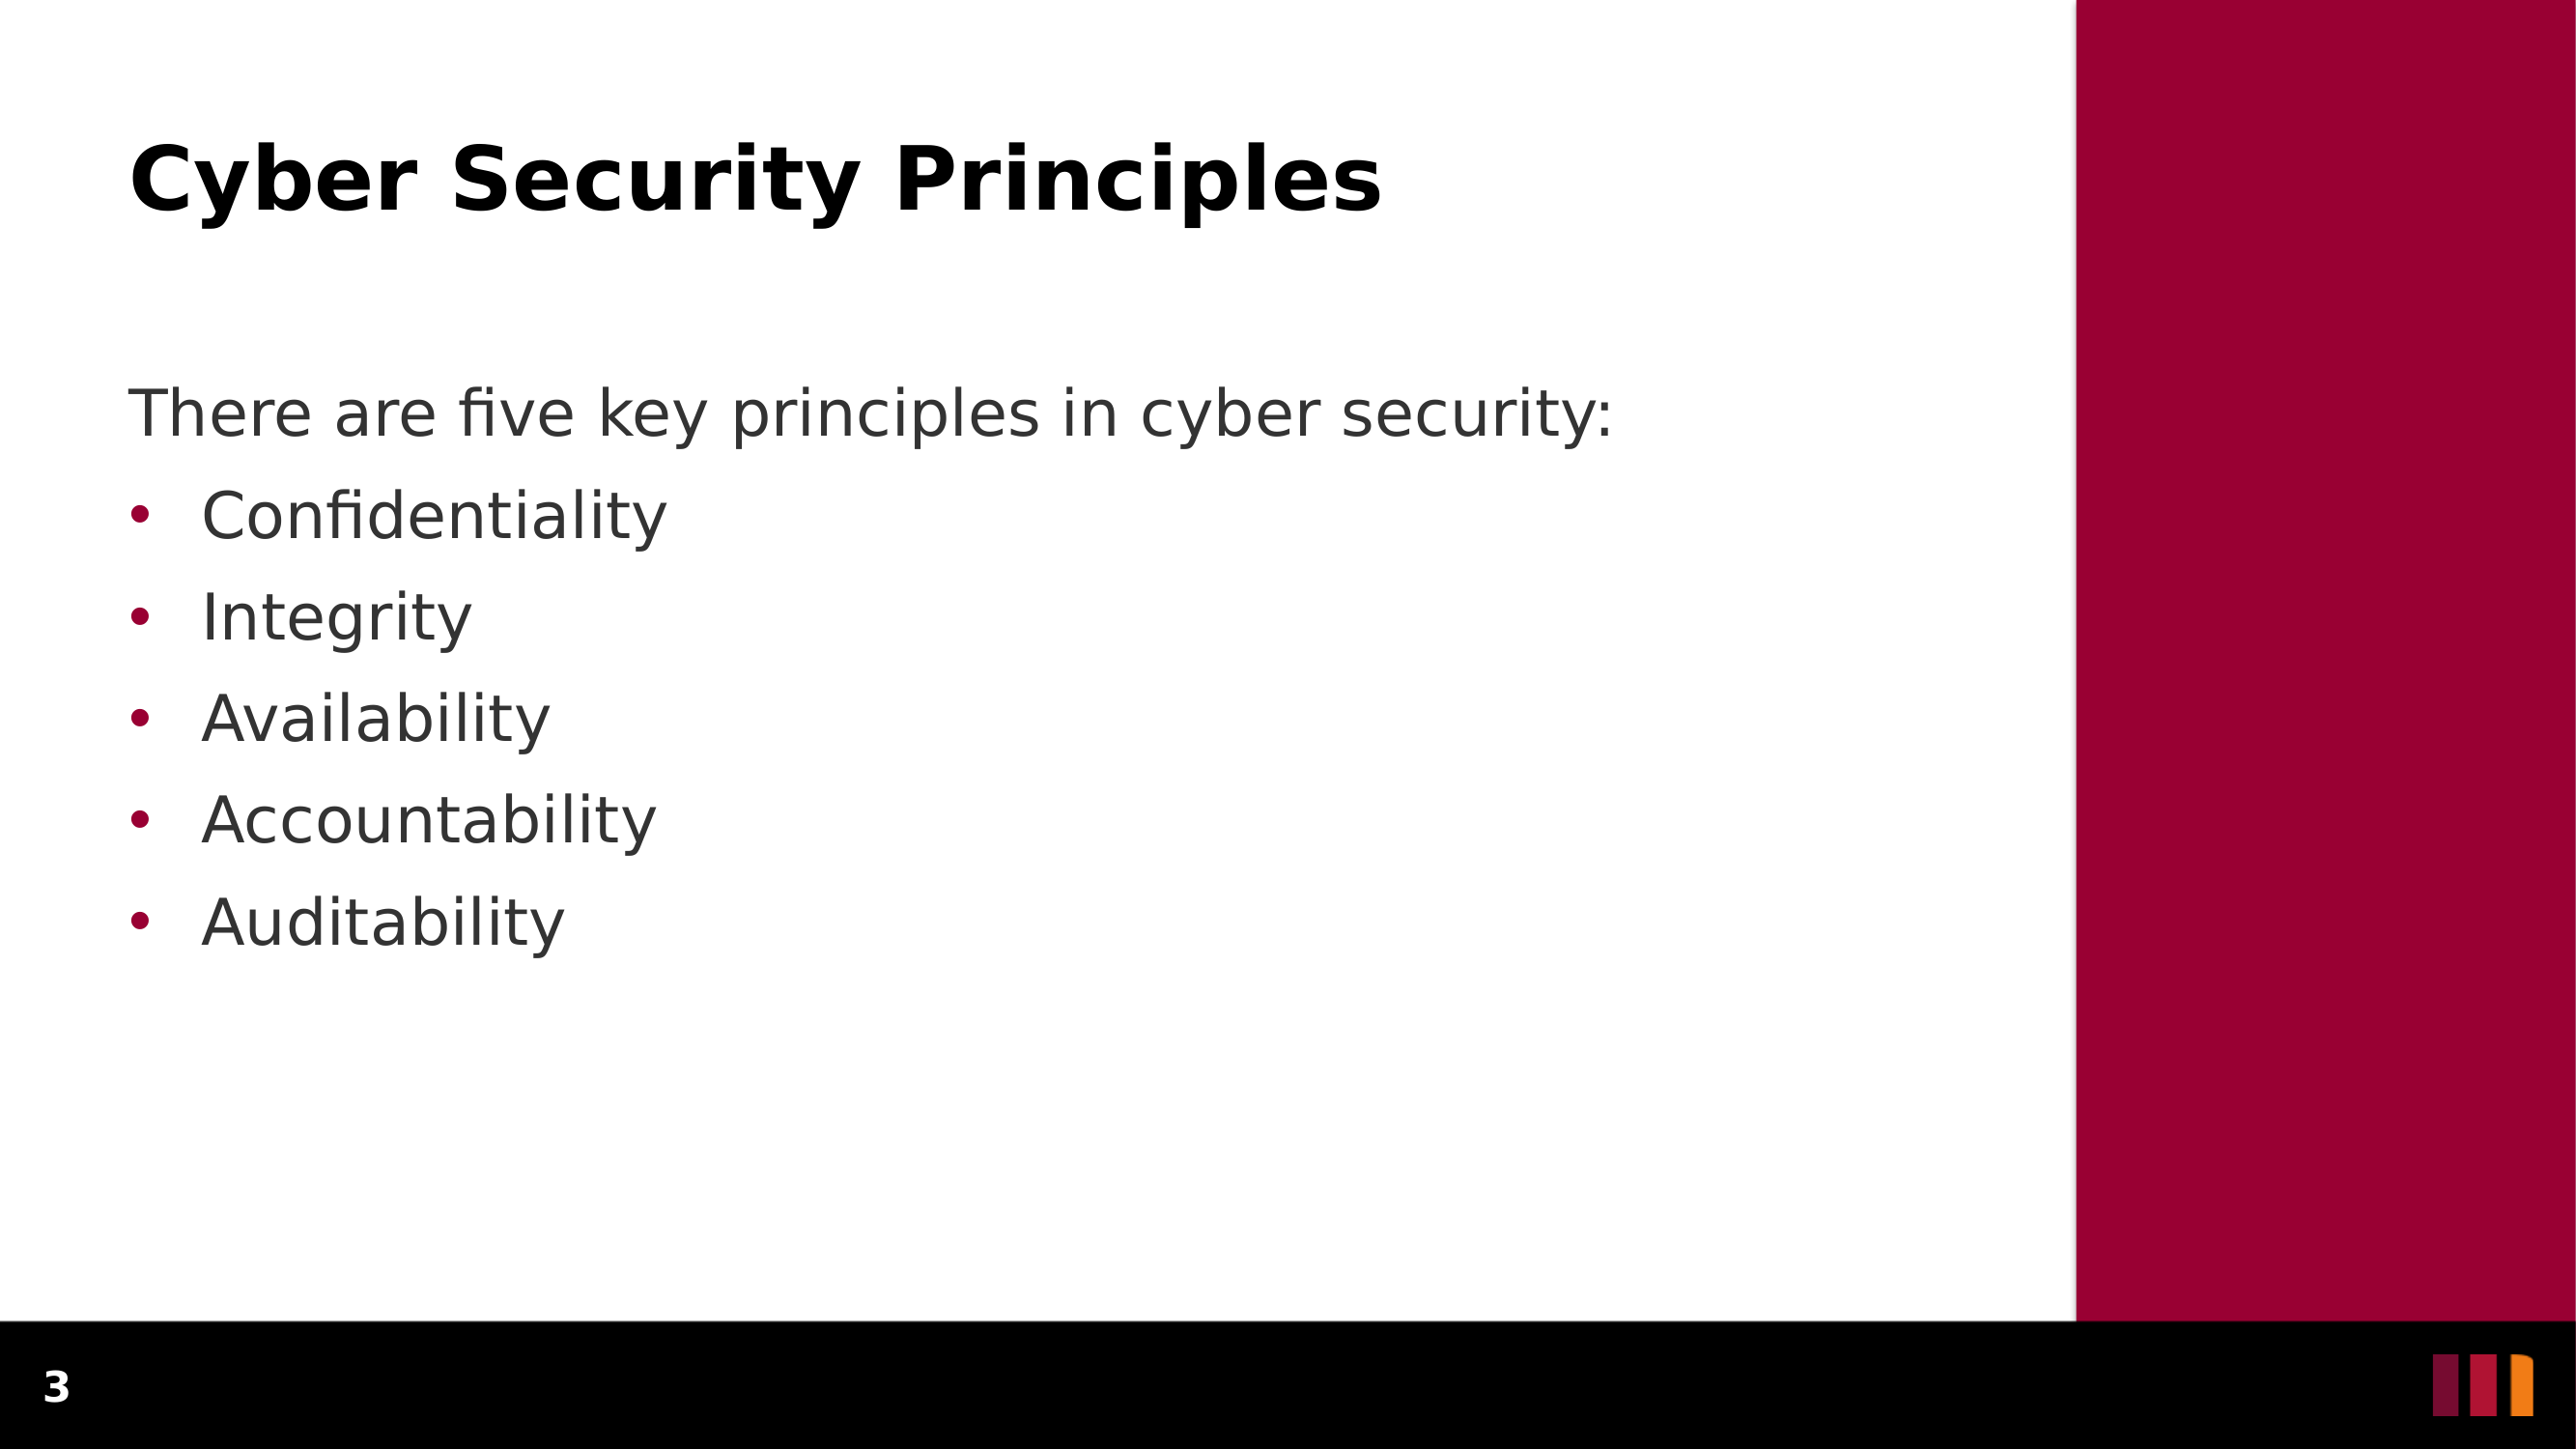

# Cyber Security Principles
There are five key principles in cyber security:
Confidentiality
Integrity
Availability
Accountability
Auditability

3